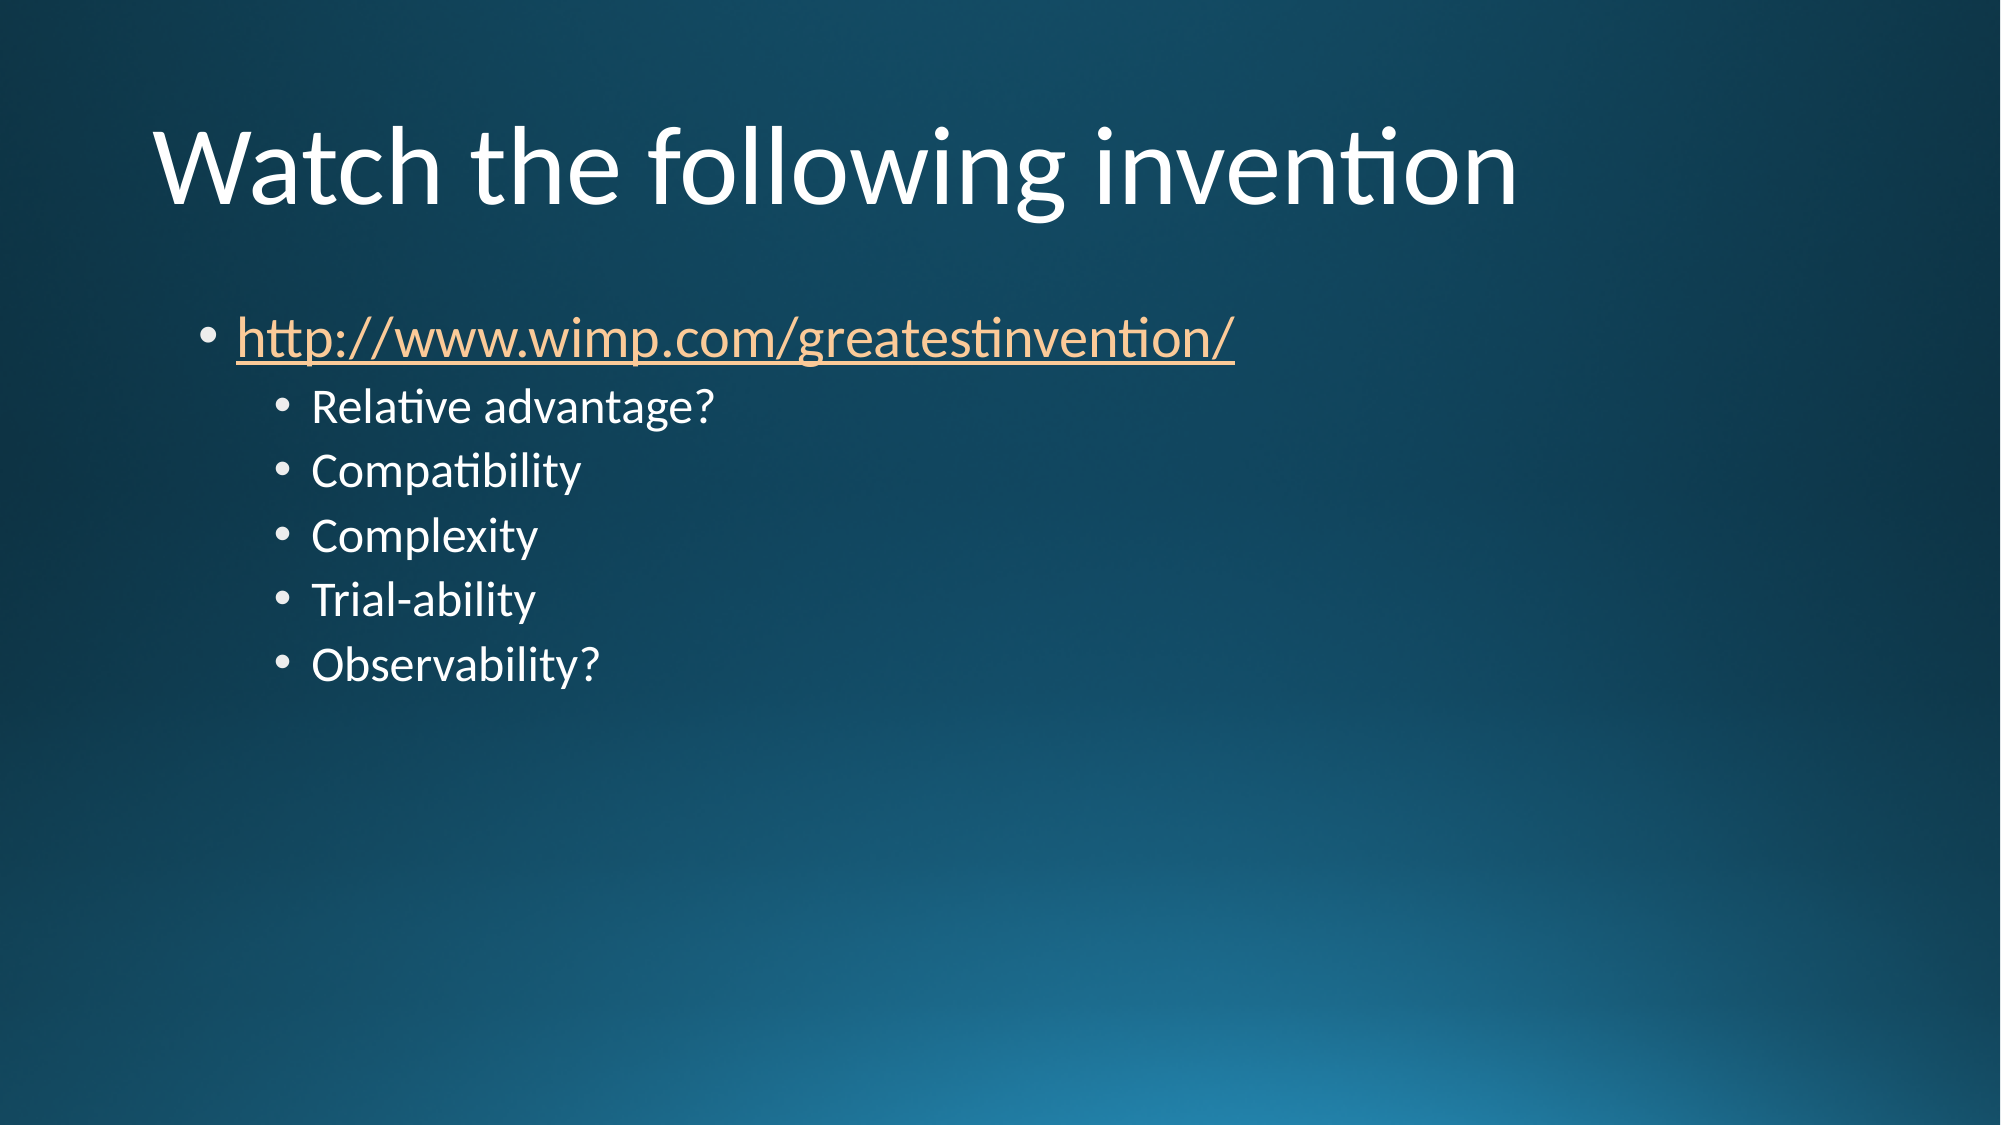

# Watch the following invention
http://www.wimp.com/greatestinvention/
Relative advantage?
Compatibility
Complexity
Trial-ability
Observability?